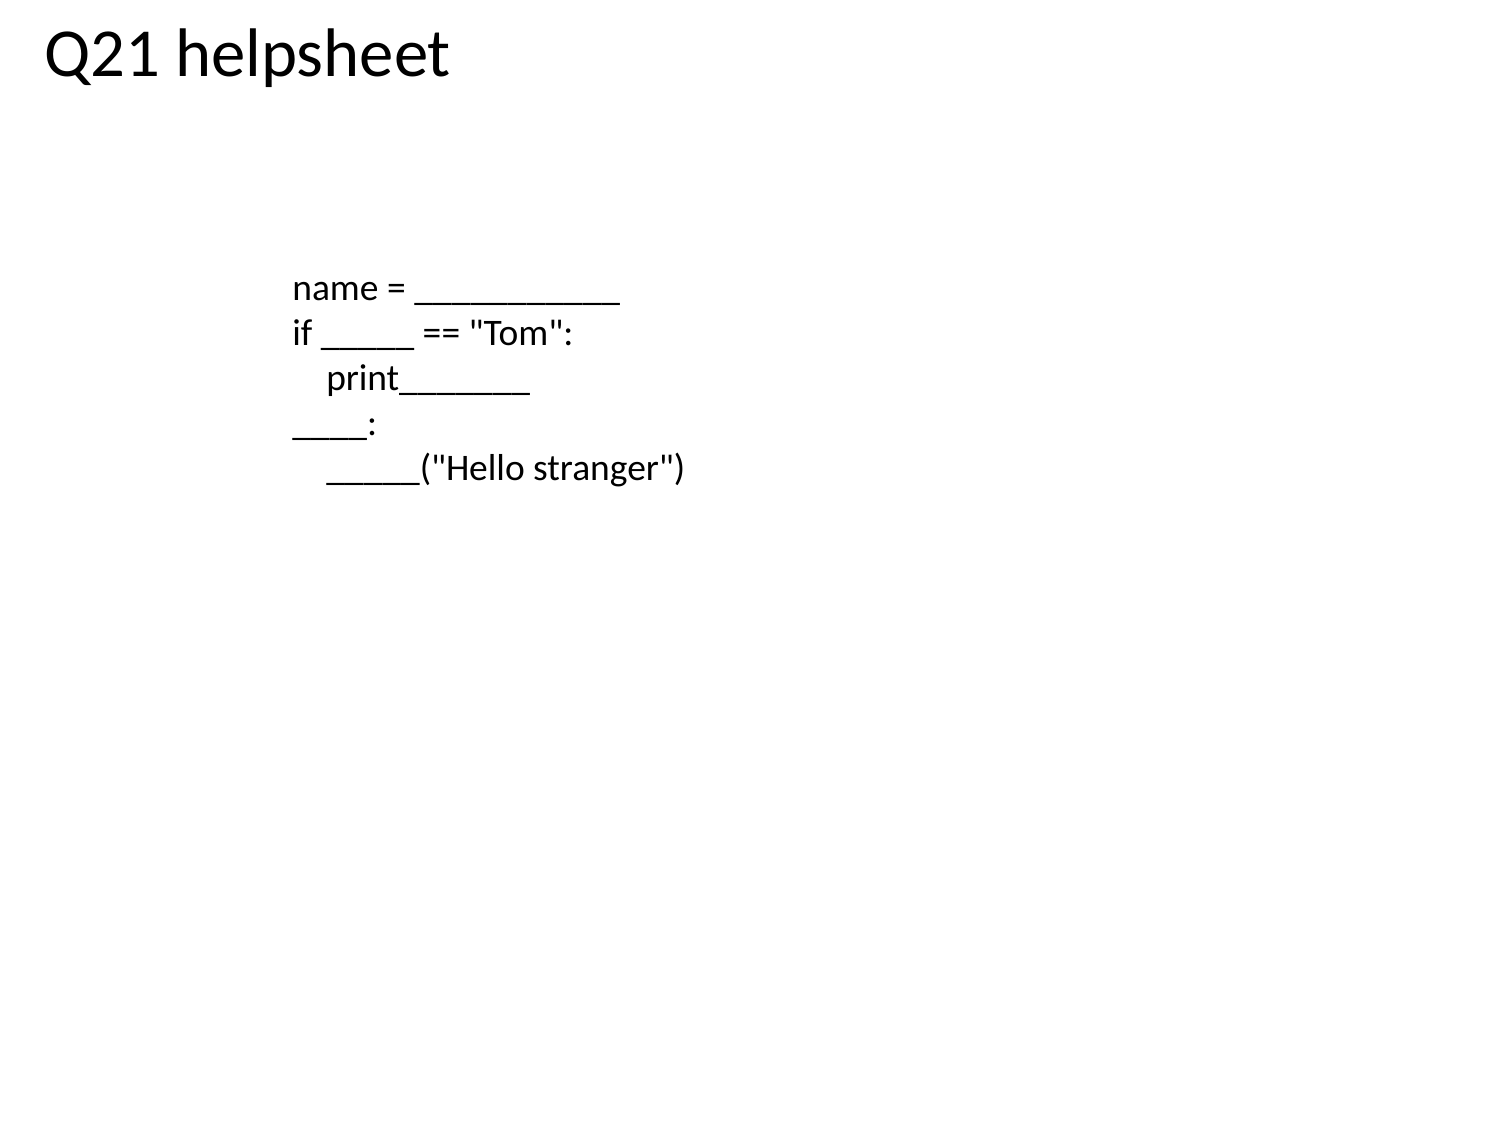

# Q21 helpsheet

name = ___________
if _____ == "Tom":
    print_______
____:
    _____("Hello stranger")